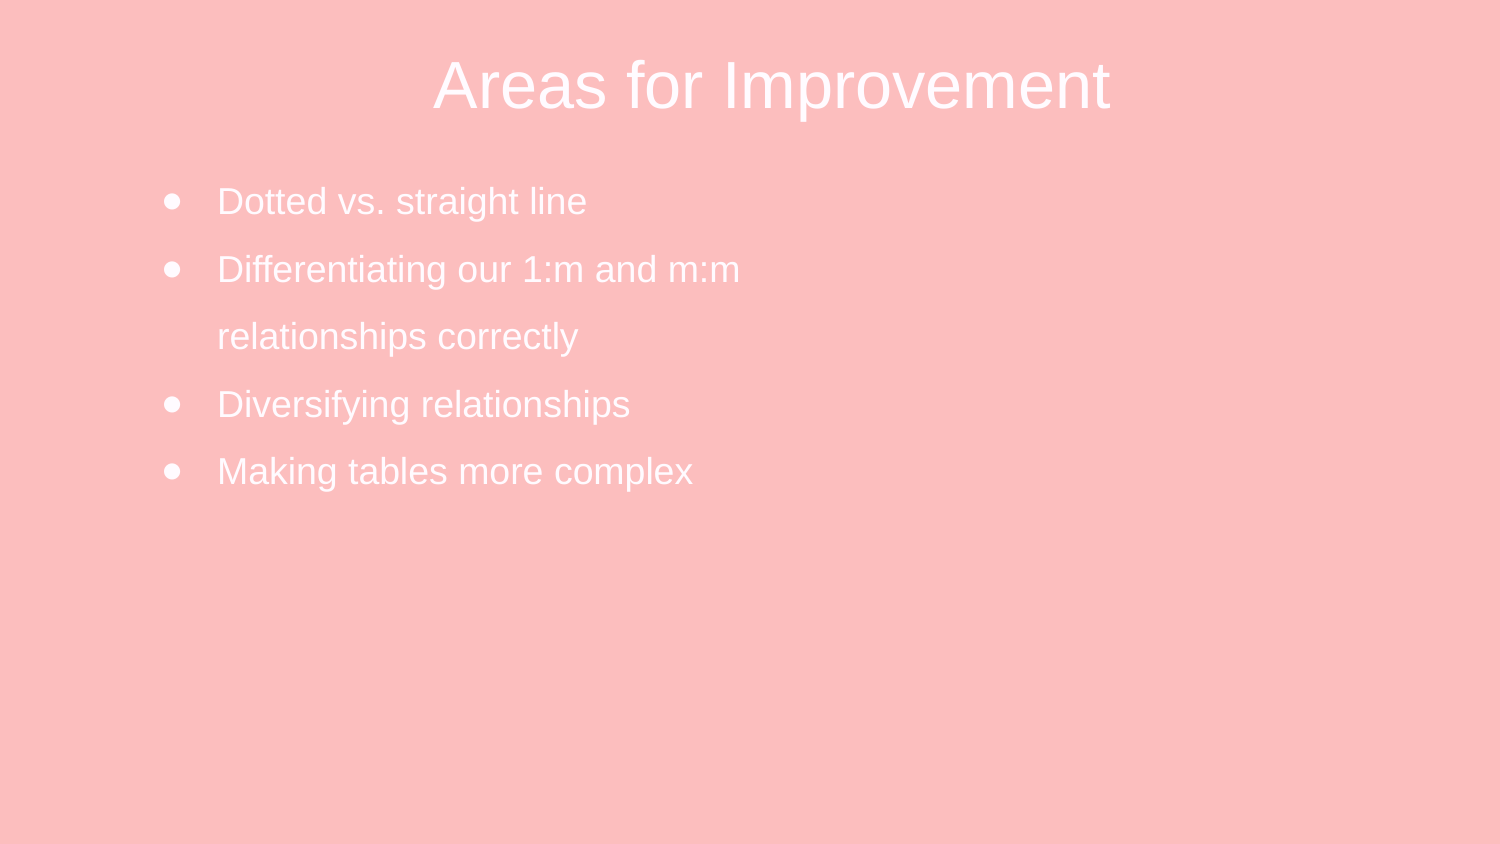

Areas for Improvement
Dotted vs. straight line
Differentiating our 1:m and m:m relationships correctly
Diversifying relationships
Making tables more complex